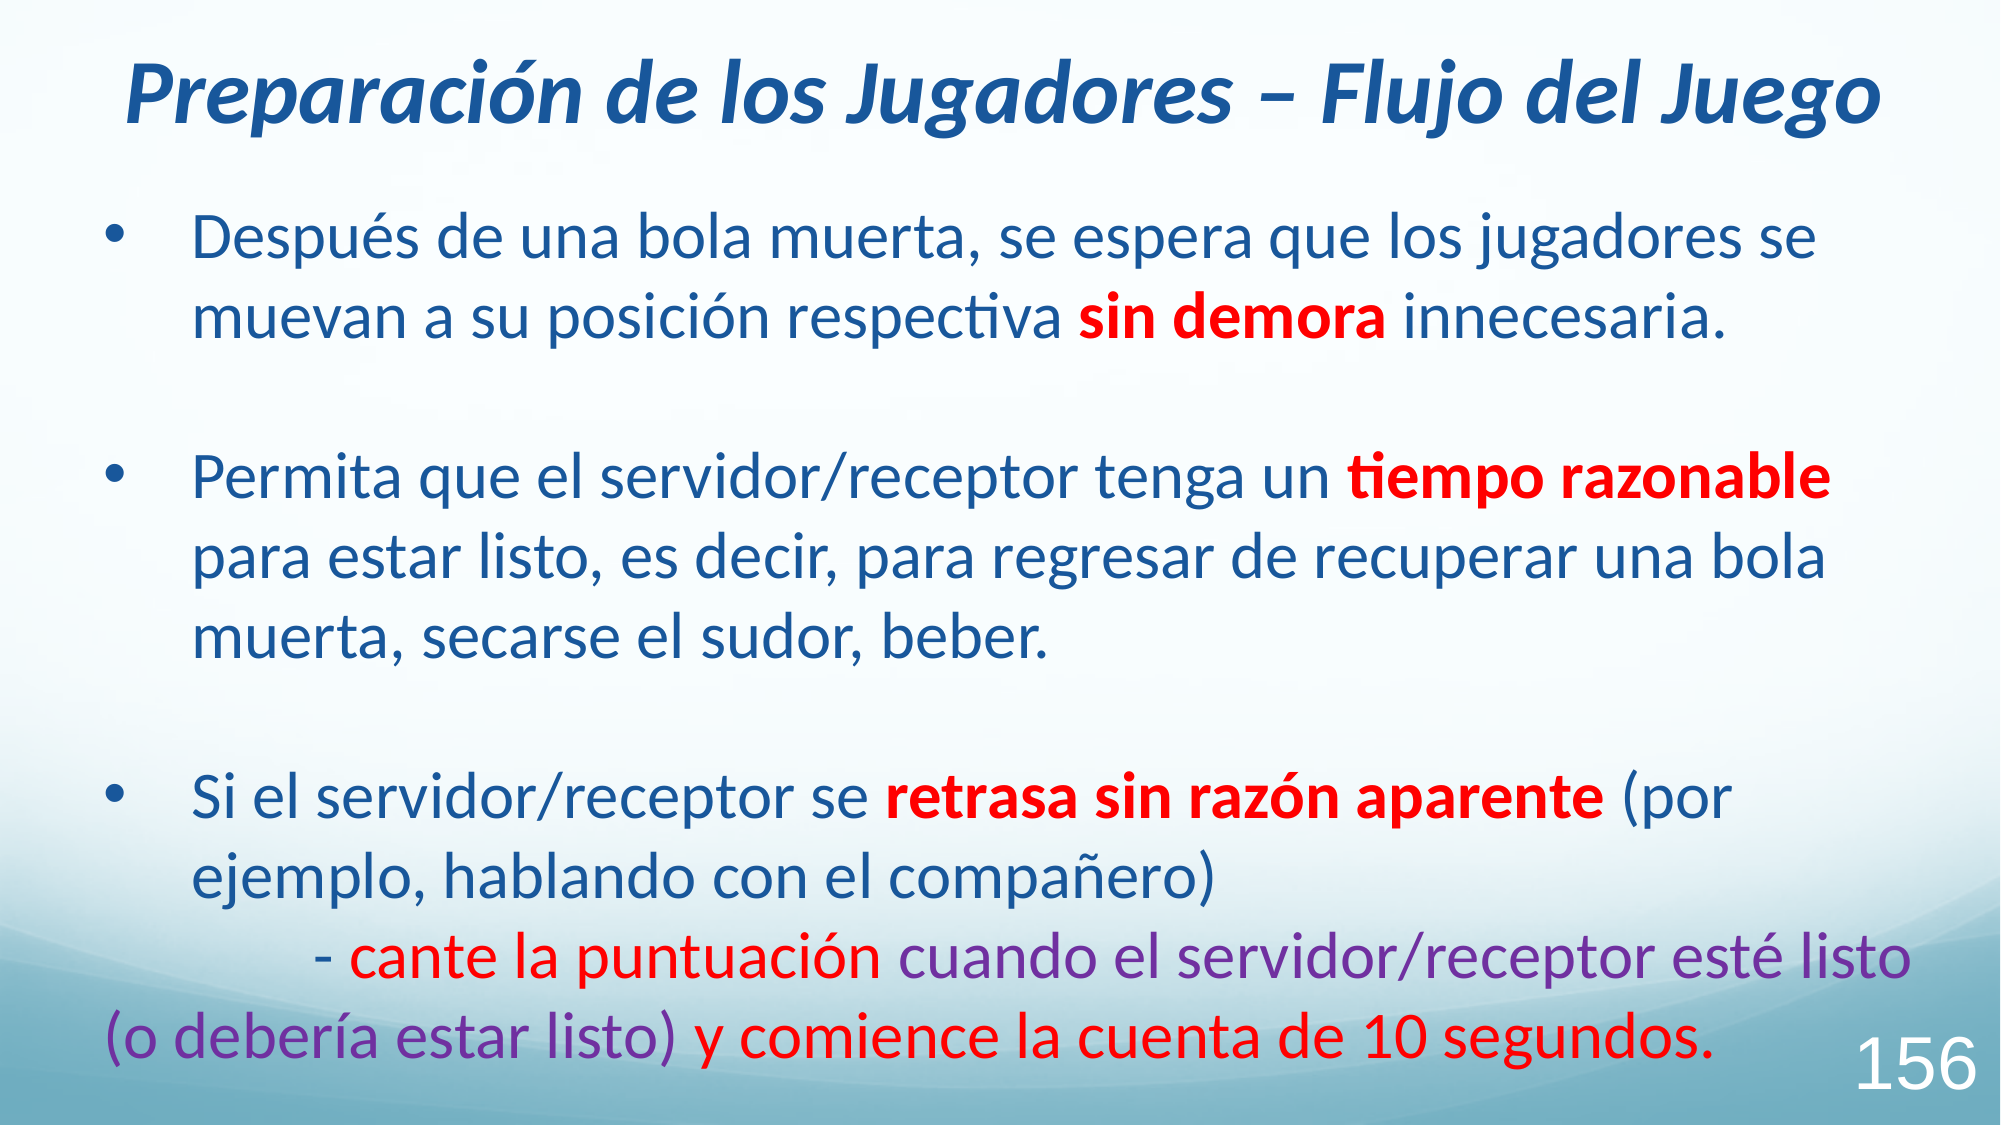

Preparación de los Jugadores – Flujo del Juego

Después de una bola muerta, se espera que los jugadores se muevan a su posición respectiva sin demora innecesaria.

Permita que el servidor/receptor tenga un tiempo razonable para estar listo, es decir, para regresar de recuperar una bola muerta, secarse el sudor, beber.

Si el servidor/receptor se retrasa sin razón aparente (por ejemplo, hablando con el compañero)
              - cante la puntuación cuando el servidor/receptor esté listo (o debería estar listo) y comience la cuenta de 10 segundos.
156